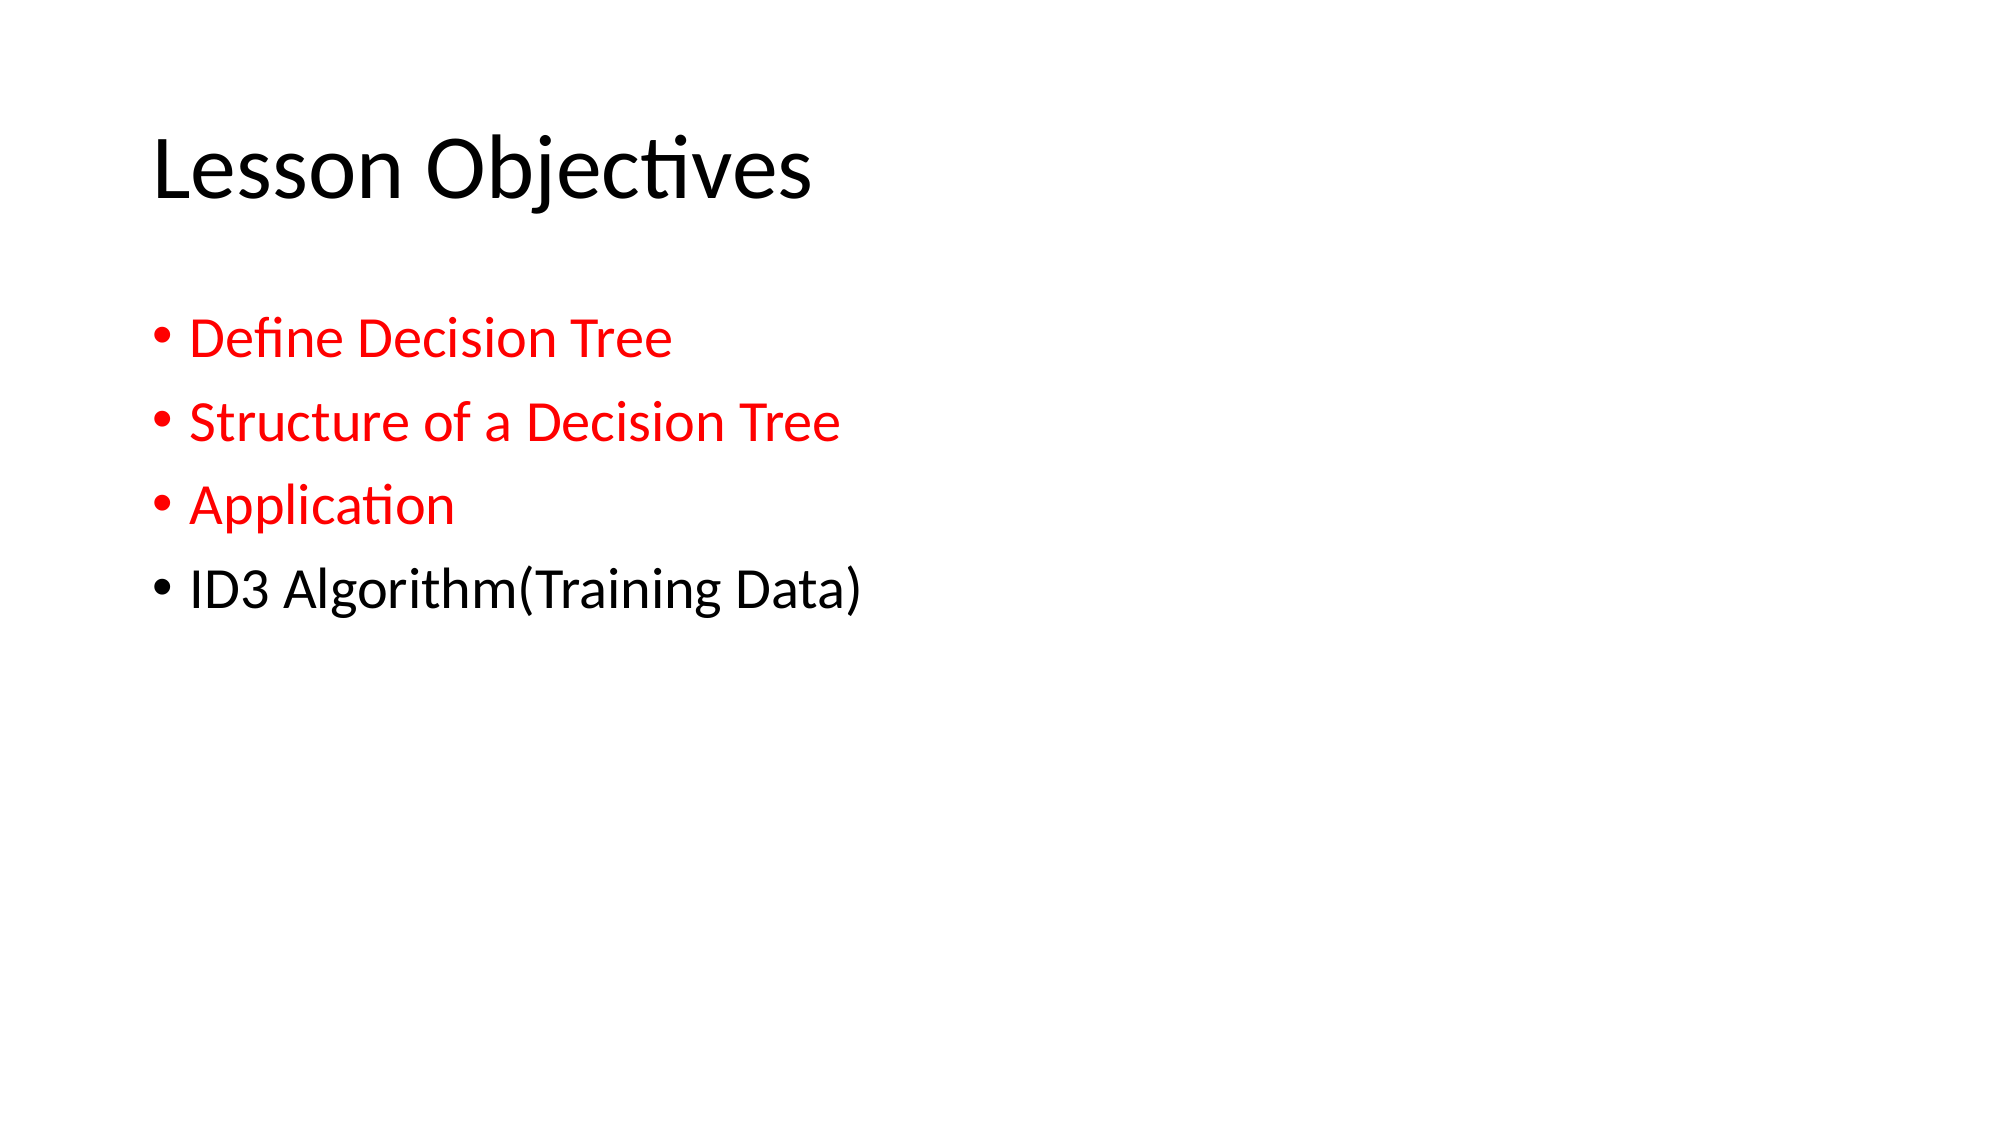

# Lesson Objectives
Define Decision Tree
Structure of a Decision Tree
Application
ID3 Algorithm(Training Data)